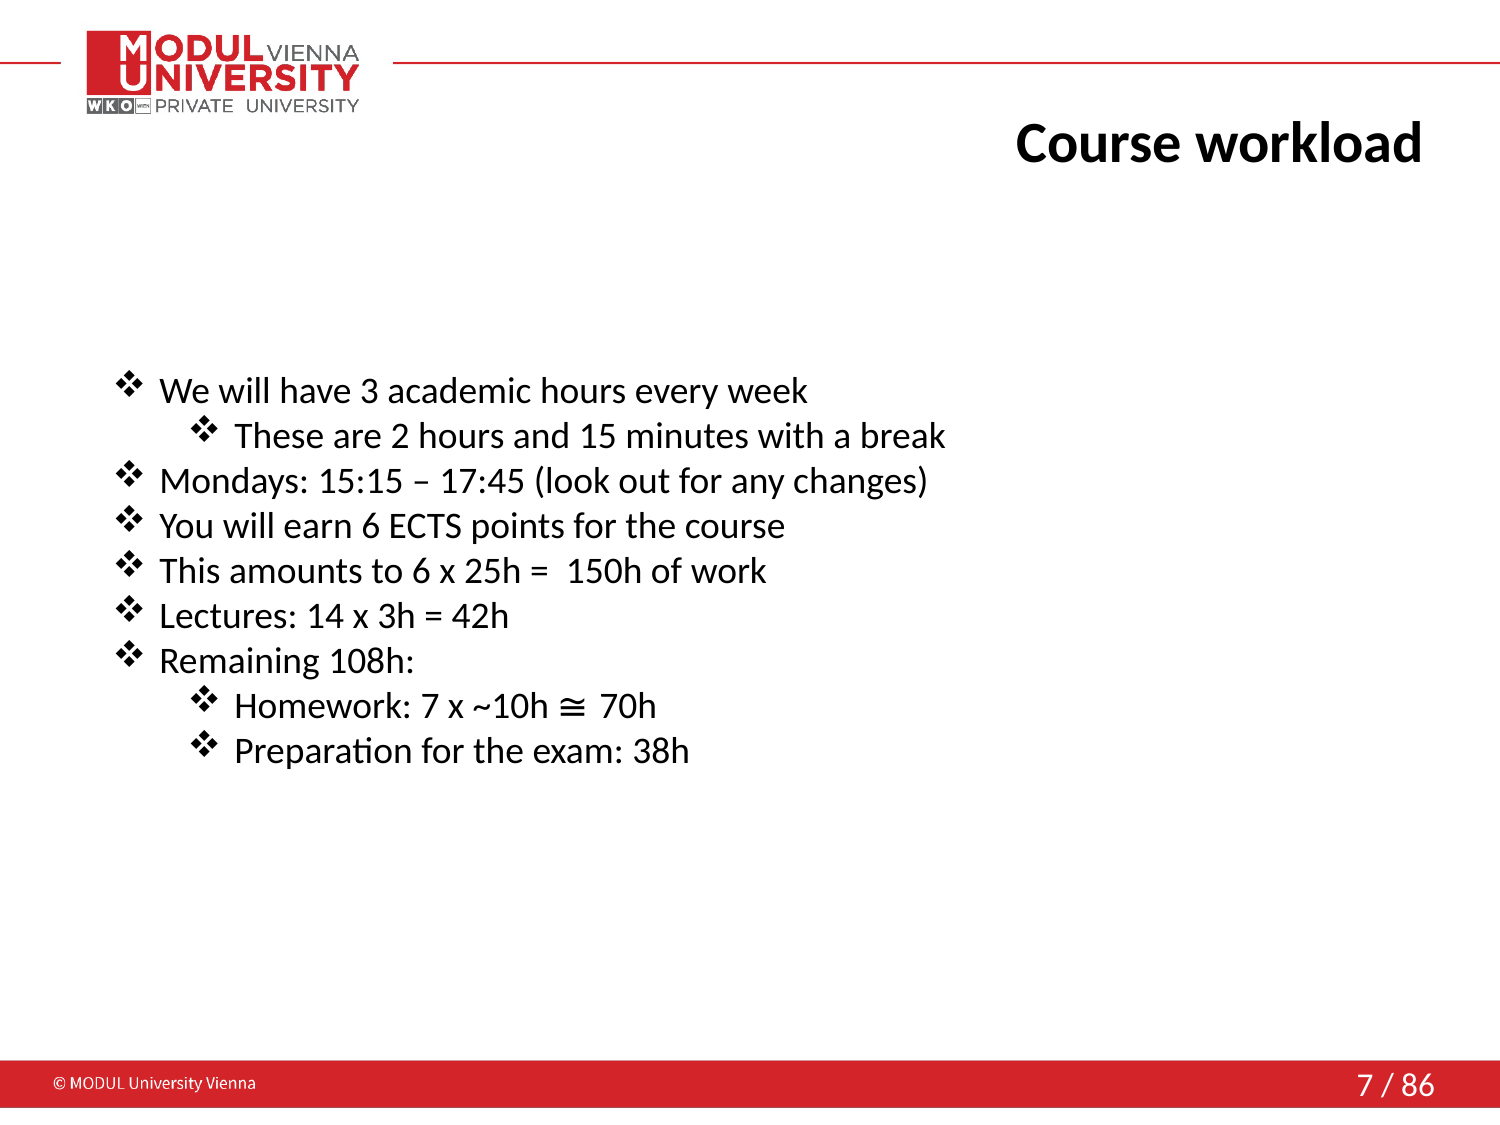

# Course workload
We will have 3 academic hours every week
These are 2 hours and 15 minutes with a break
Mondays: 15:15 – 17:45 (look out for any changes)
You will earn 6 ECTS points for the course
This amounts to 6 x 25h =  150h of work
Lectures: 14 x 3h = 42h
Remaining 108h:
Homework: 7 x ~10h ≅ 70h
Preparation for the exam: 38h